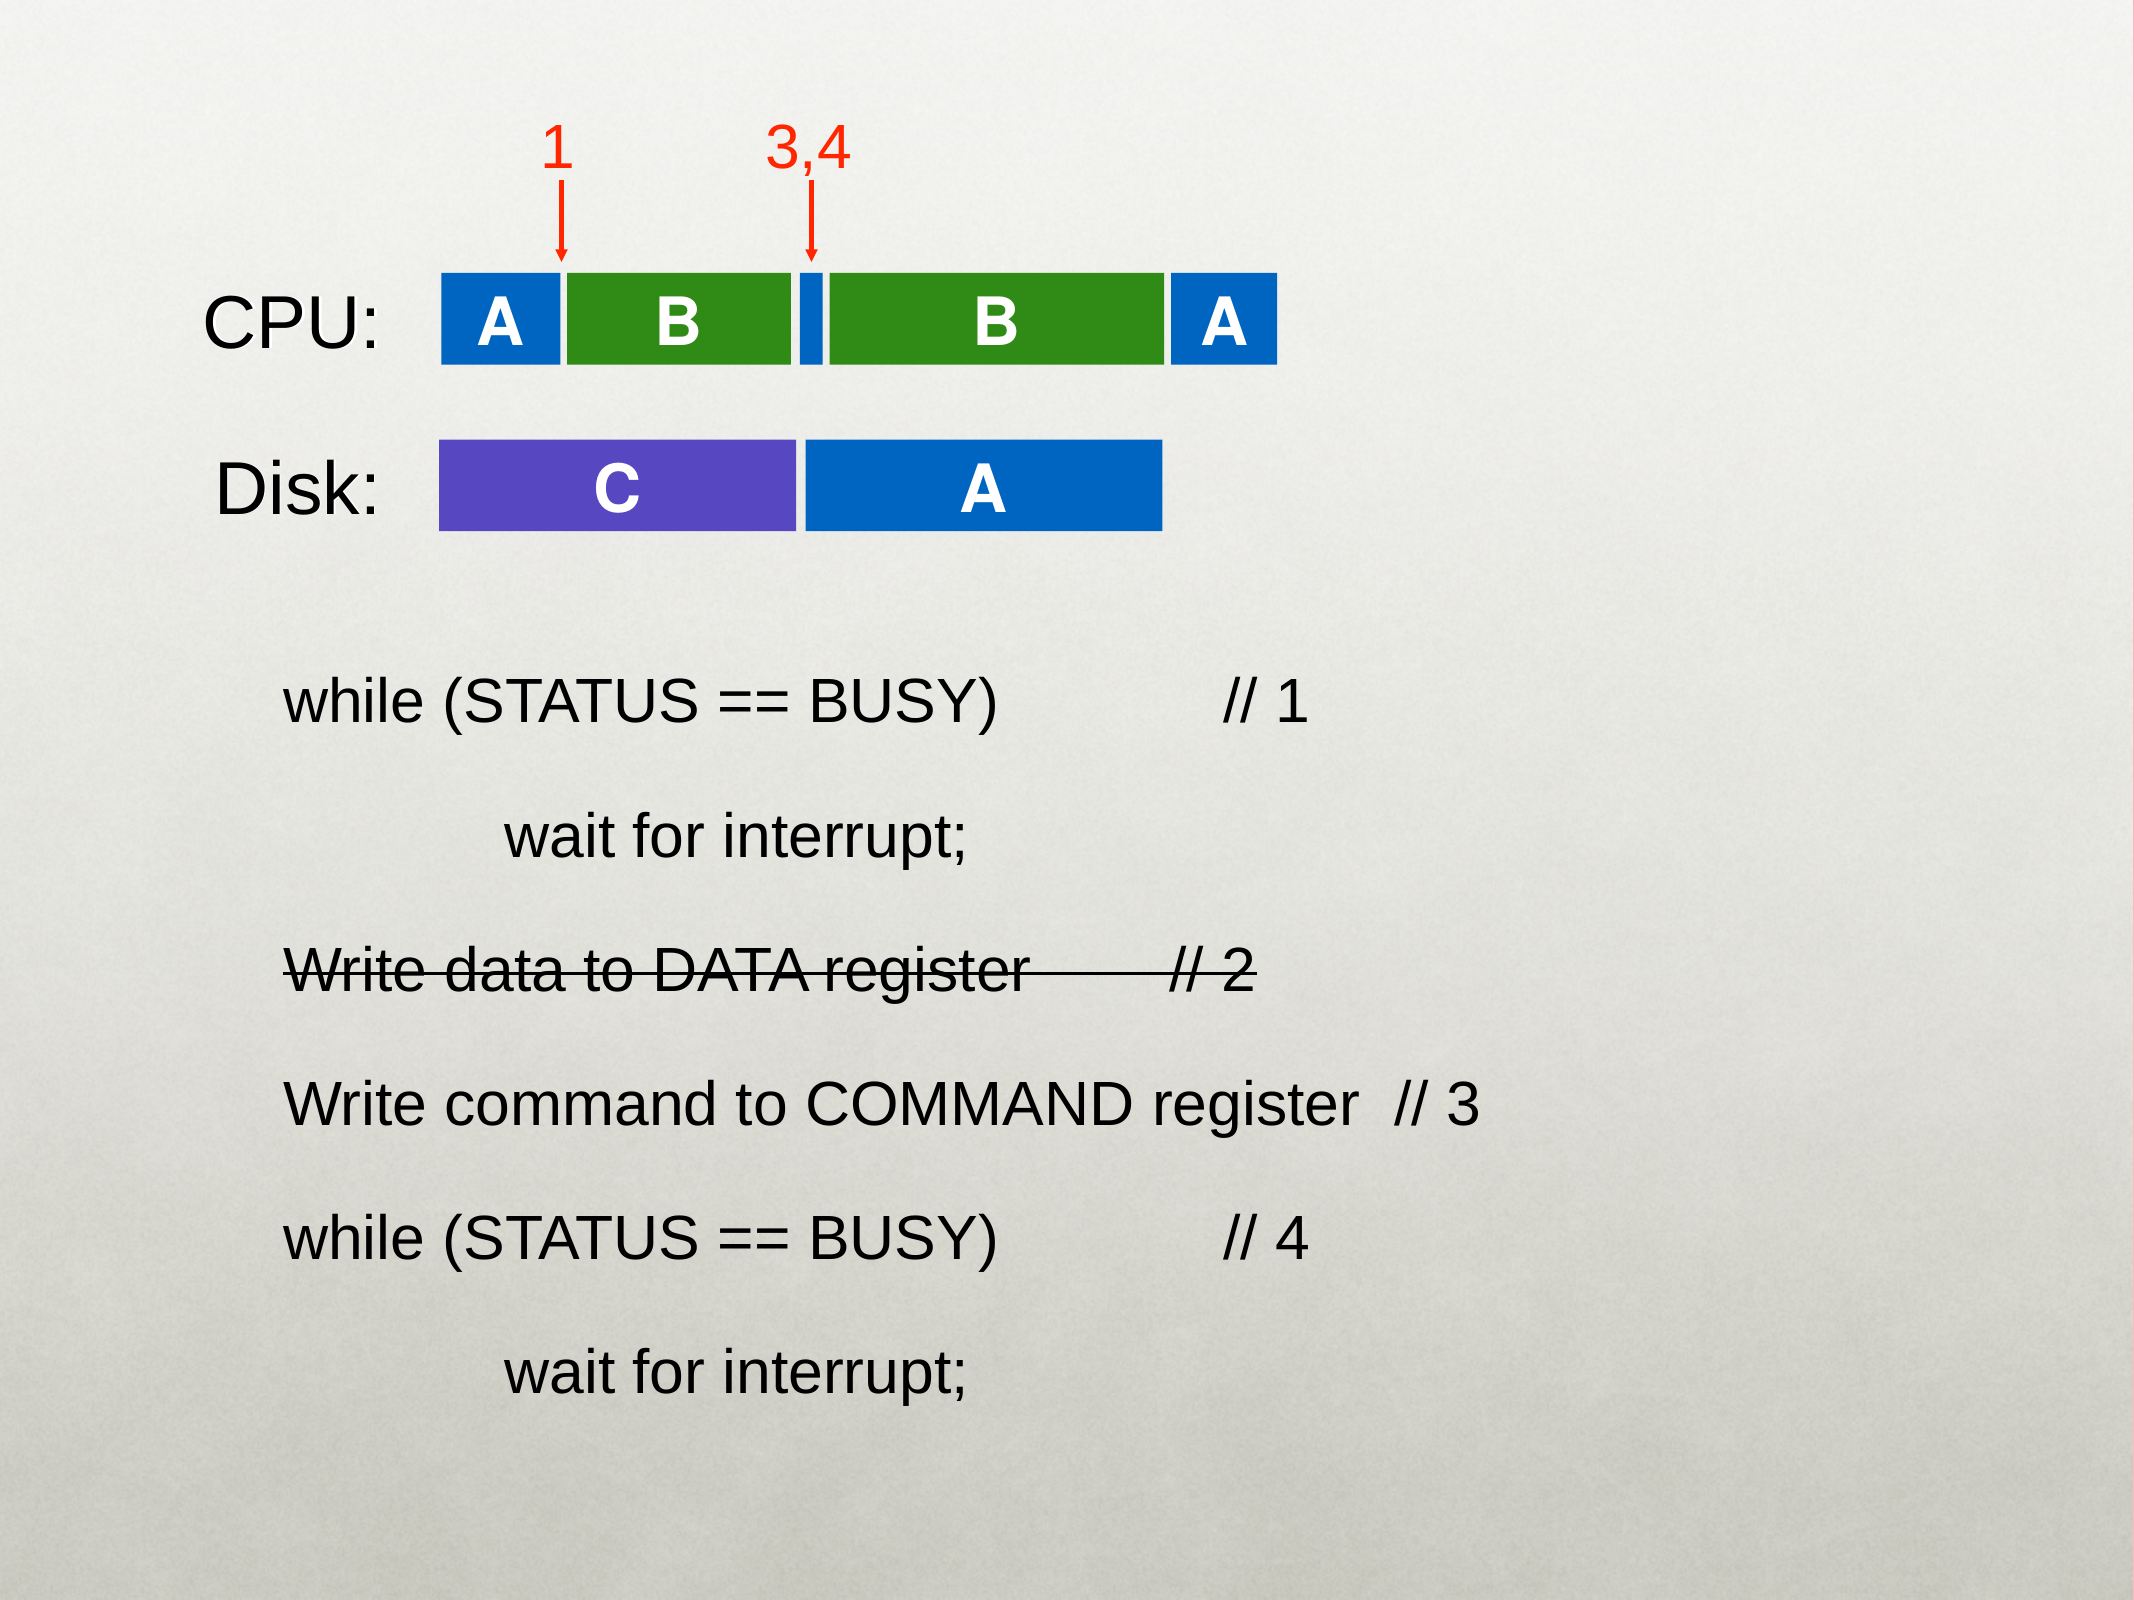

1
3,4

CPU:
CPU:
A
B

B
A
Disk:
Disk:
C
A
while (STATUS == BUSY)             // 1
		wait for interrupt;
Write data to DATA register        // 2
Write command to COMMAND register  // 3
while (STATUS == BUSY)             // 4
		wait for interrupt;